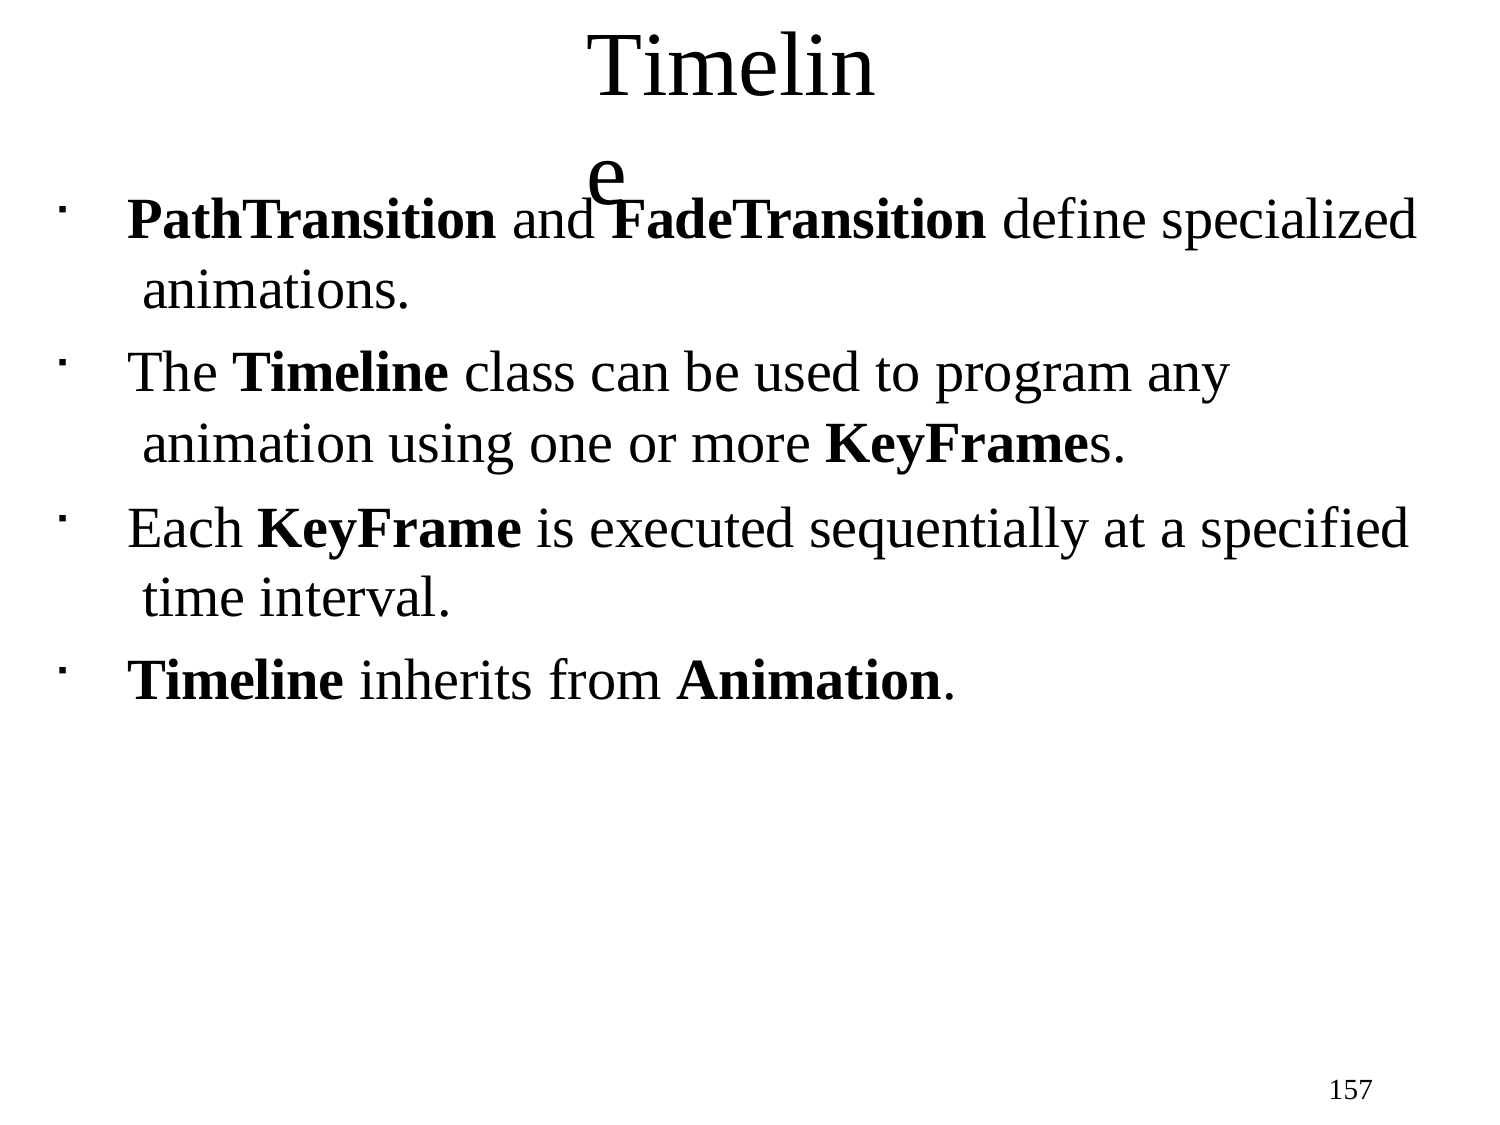

# Timeline
PathTransition and FadeTransition define specialized  animations.
The Timeline class can be used to program any  animation using one or more KeyFrames.
Each KeyFrame is executed sequentially at a specified  time interval.
Timeline inherits from Animation.
157